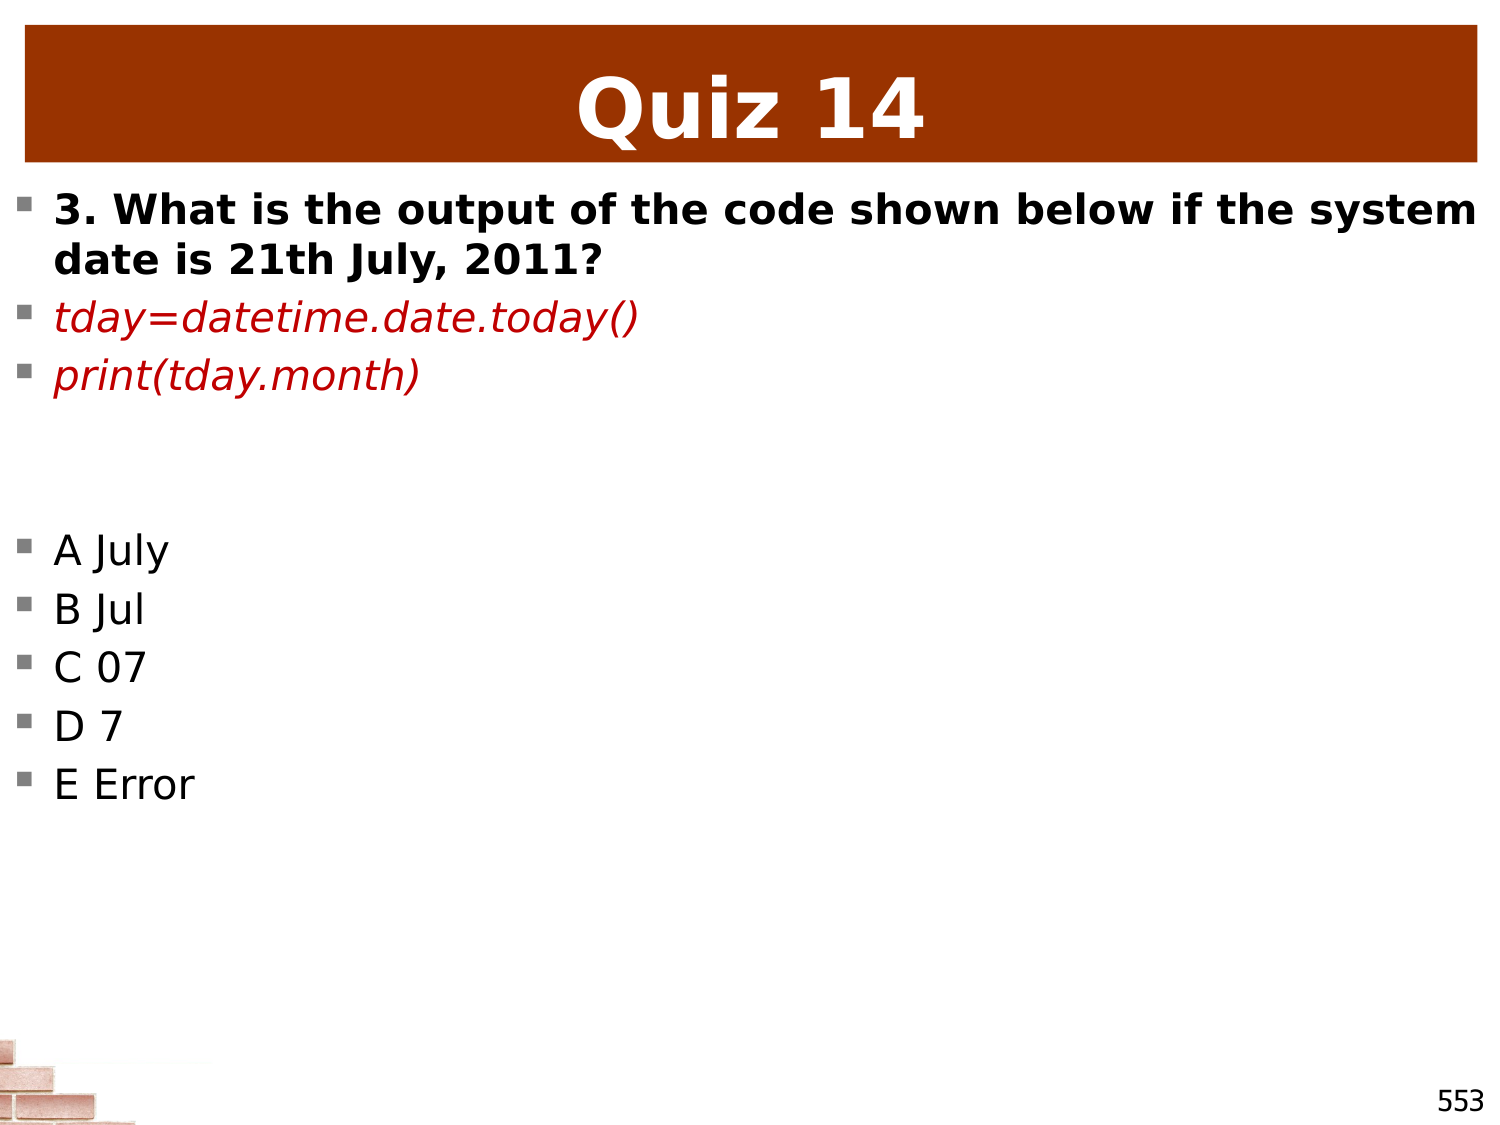

# Quiz 14
3. What is the output of the code shown below if the system date is 21th July, 2011?
tday=datetime.date.today()
print(tday.month)

A July
B Jul
C 07
D 7
E Error
553